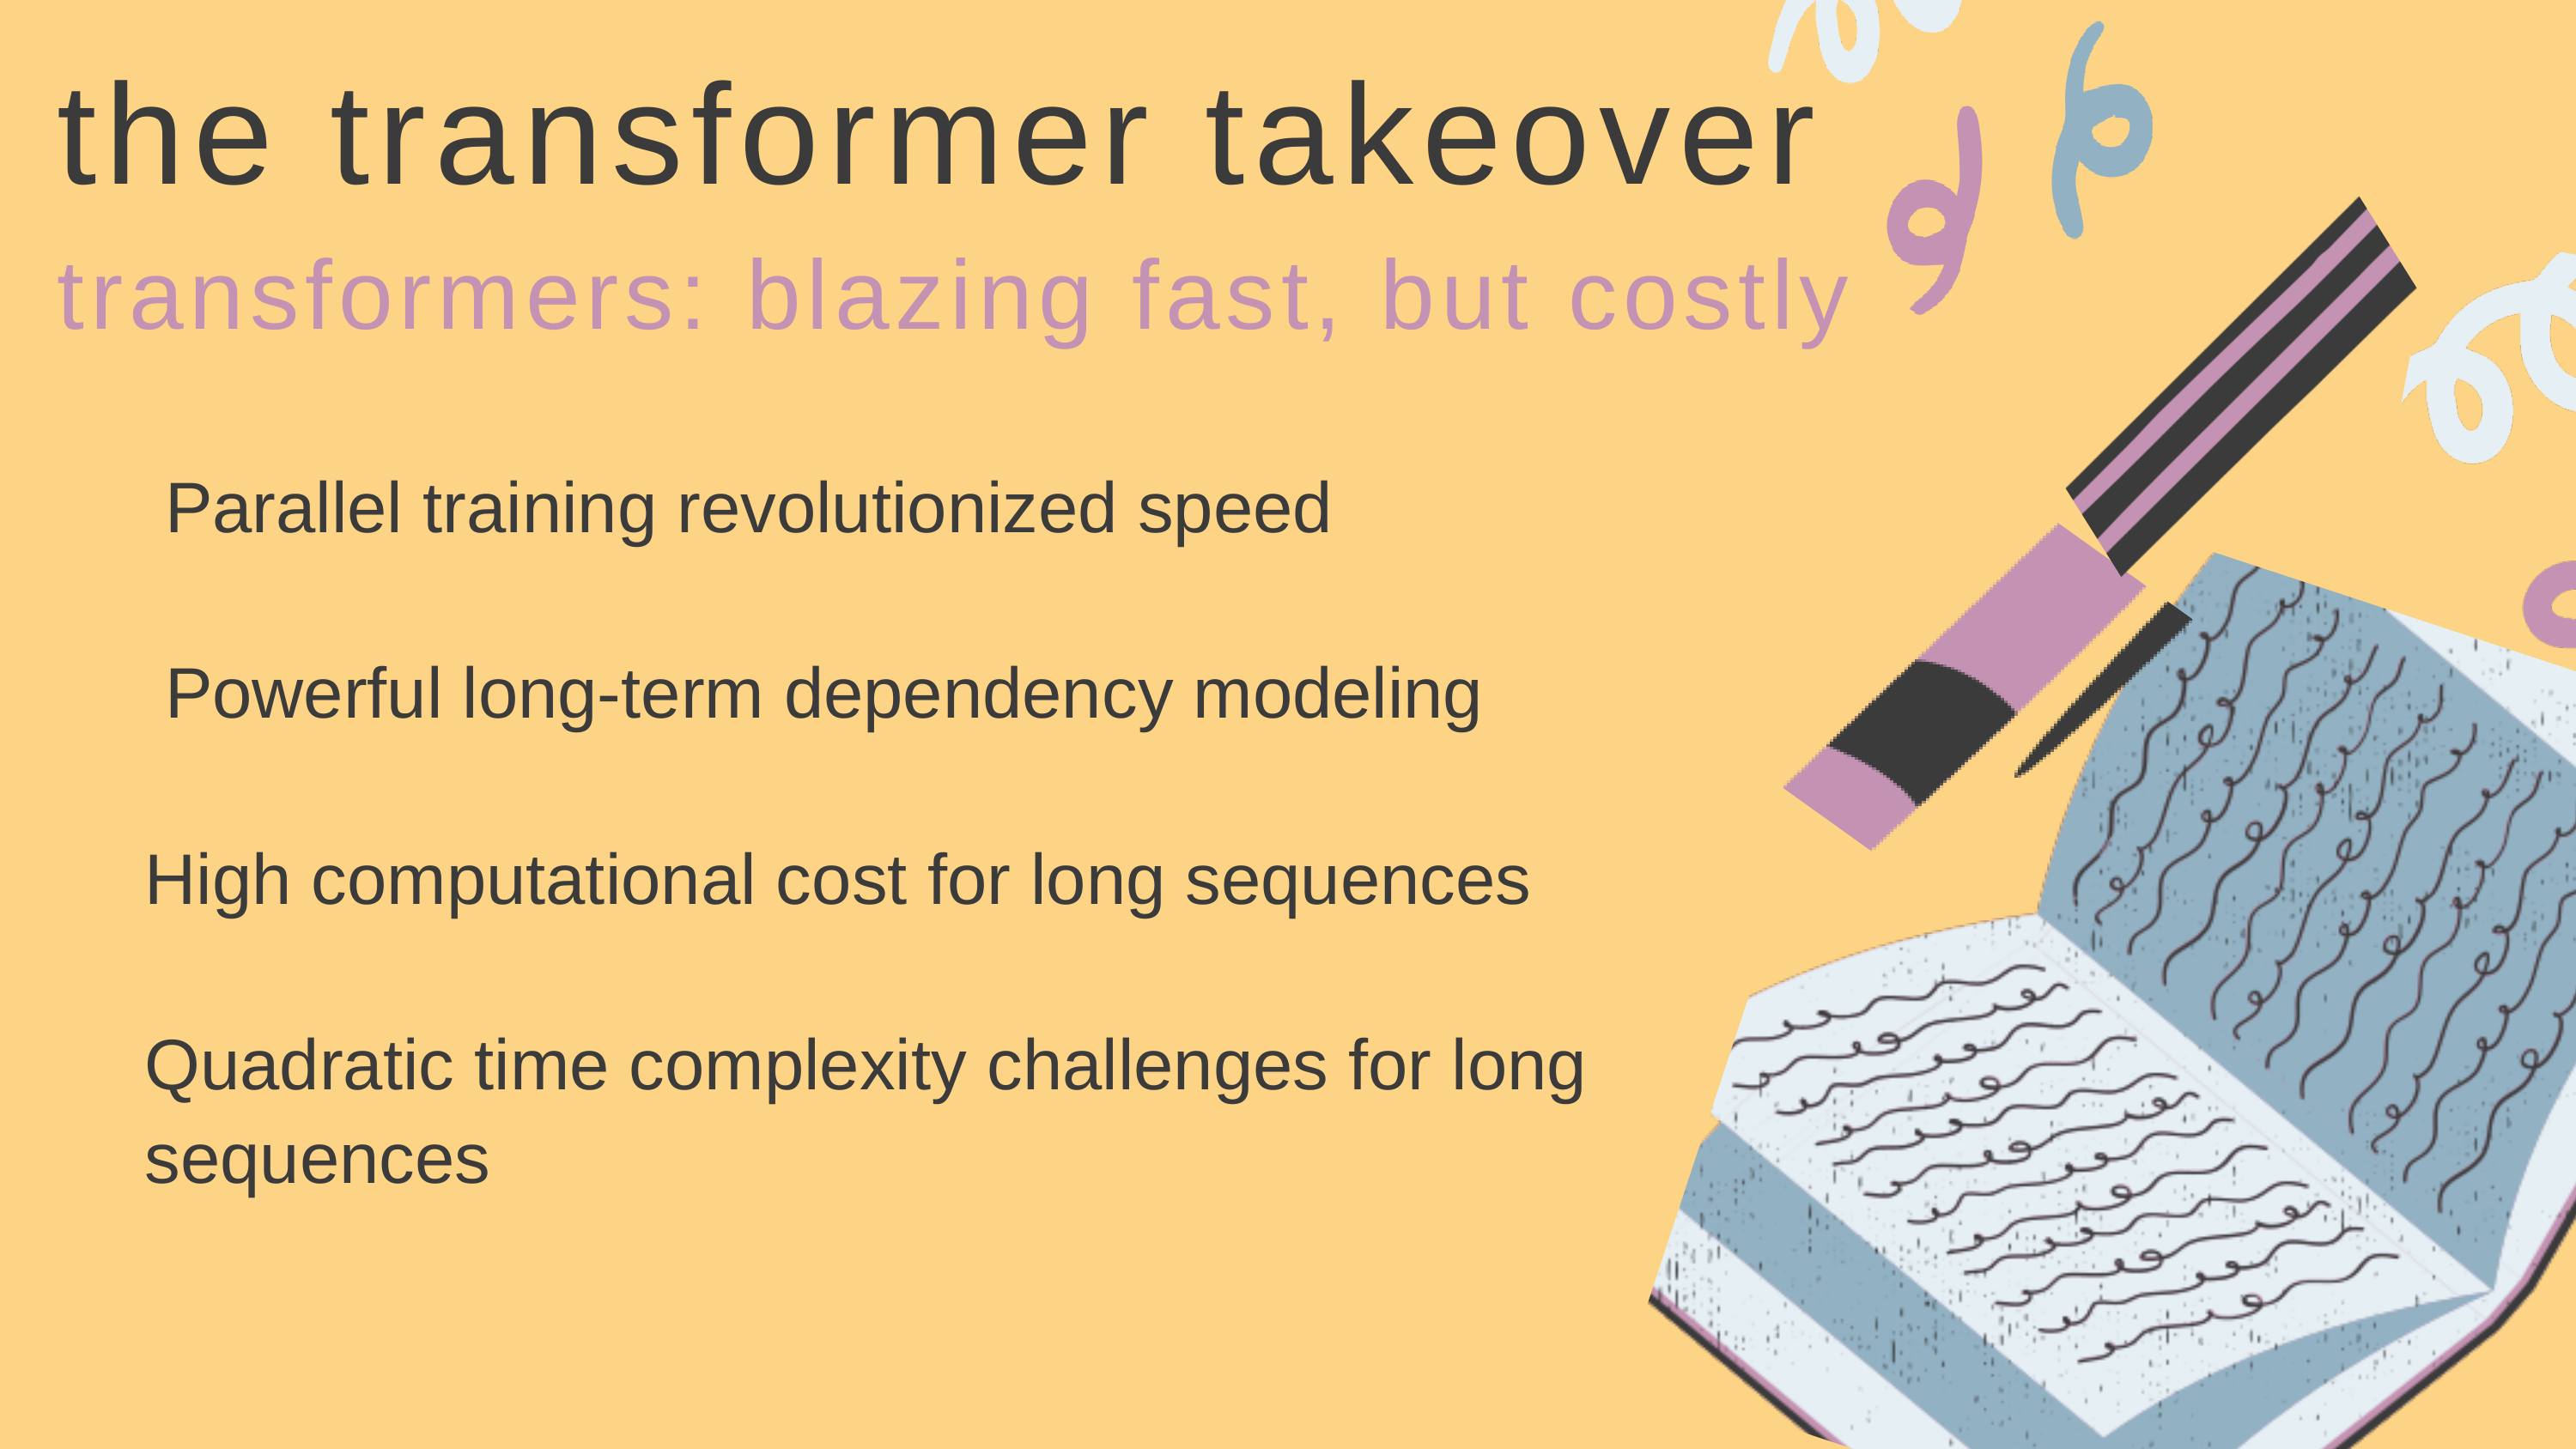

the transformer takeover

transformers: blazing fast, but costly

 Parallel training revolutionized speed

 Powerful long-term dependency modeling

High computational cost for long sequences

Quadratic time complexity challenges for long sequences